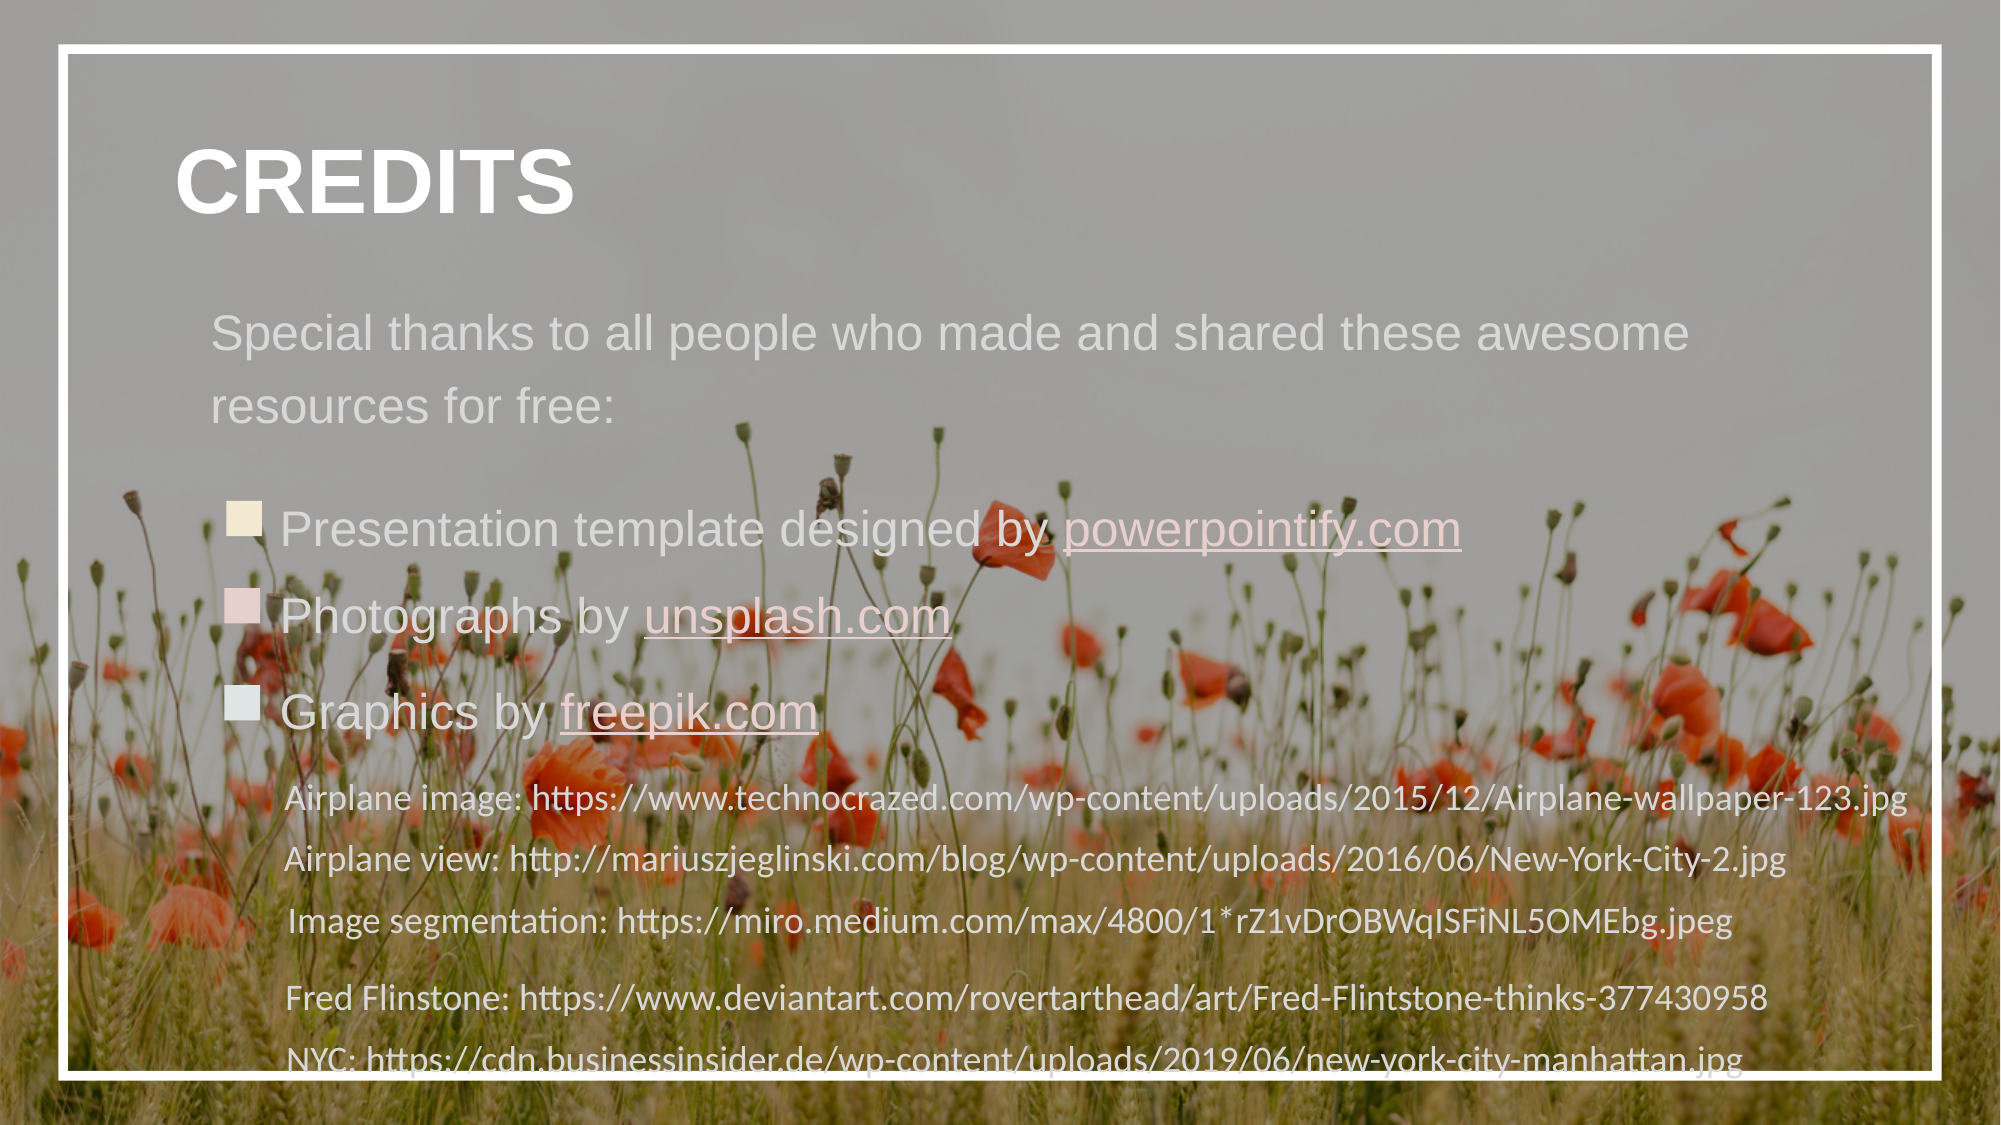

CREDITS
Special thanks to all people who made and shared these awesome resources for free:
Presentation template designed by powerpointify.com

Photographs by unsplash.com

Graphics by freepik.com

Airplane image: https://www.technocrazed.com/wp-content/uploads/2015/12/Airplane-wallpaper-123.jpg
Airplane view: http://mariuszjeglinski.com/blog/wp-content/uploads/2016/06/New-York-City-2.jpg
Image segmentation: https://miro.medium.com/max/4800/1*rZ1vDrOBWqISFiNL5OMEbg.jpeg
Fred Flinstone: https://www.deviantart.com/rovertarthead/art/Fred-Flintstone-thinks-377430958
NYC: https://cdn.businessinsider.de/wp-content/uploads/2019/06/new-york-city-manhattan.jpg